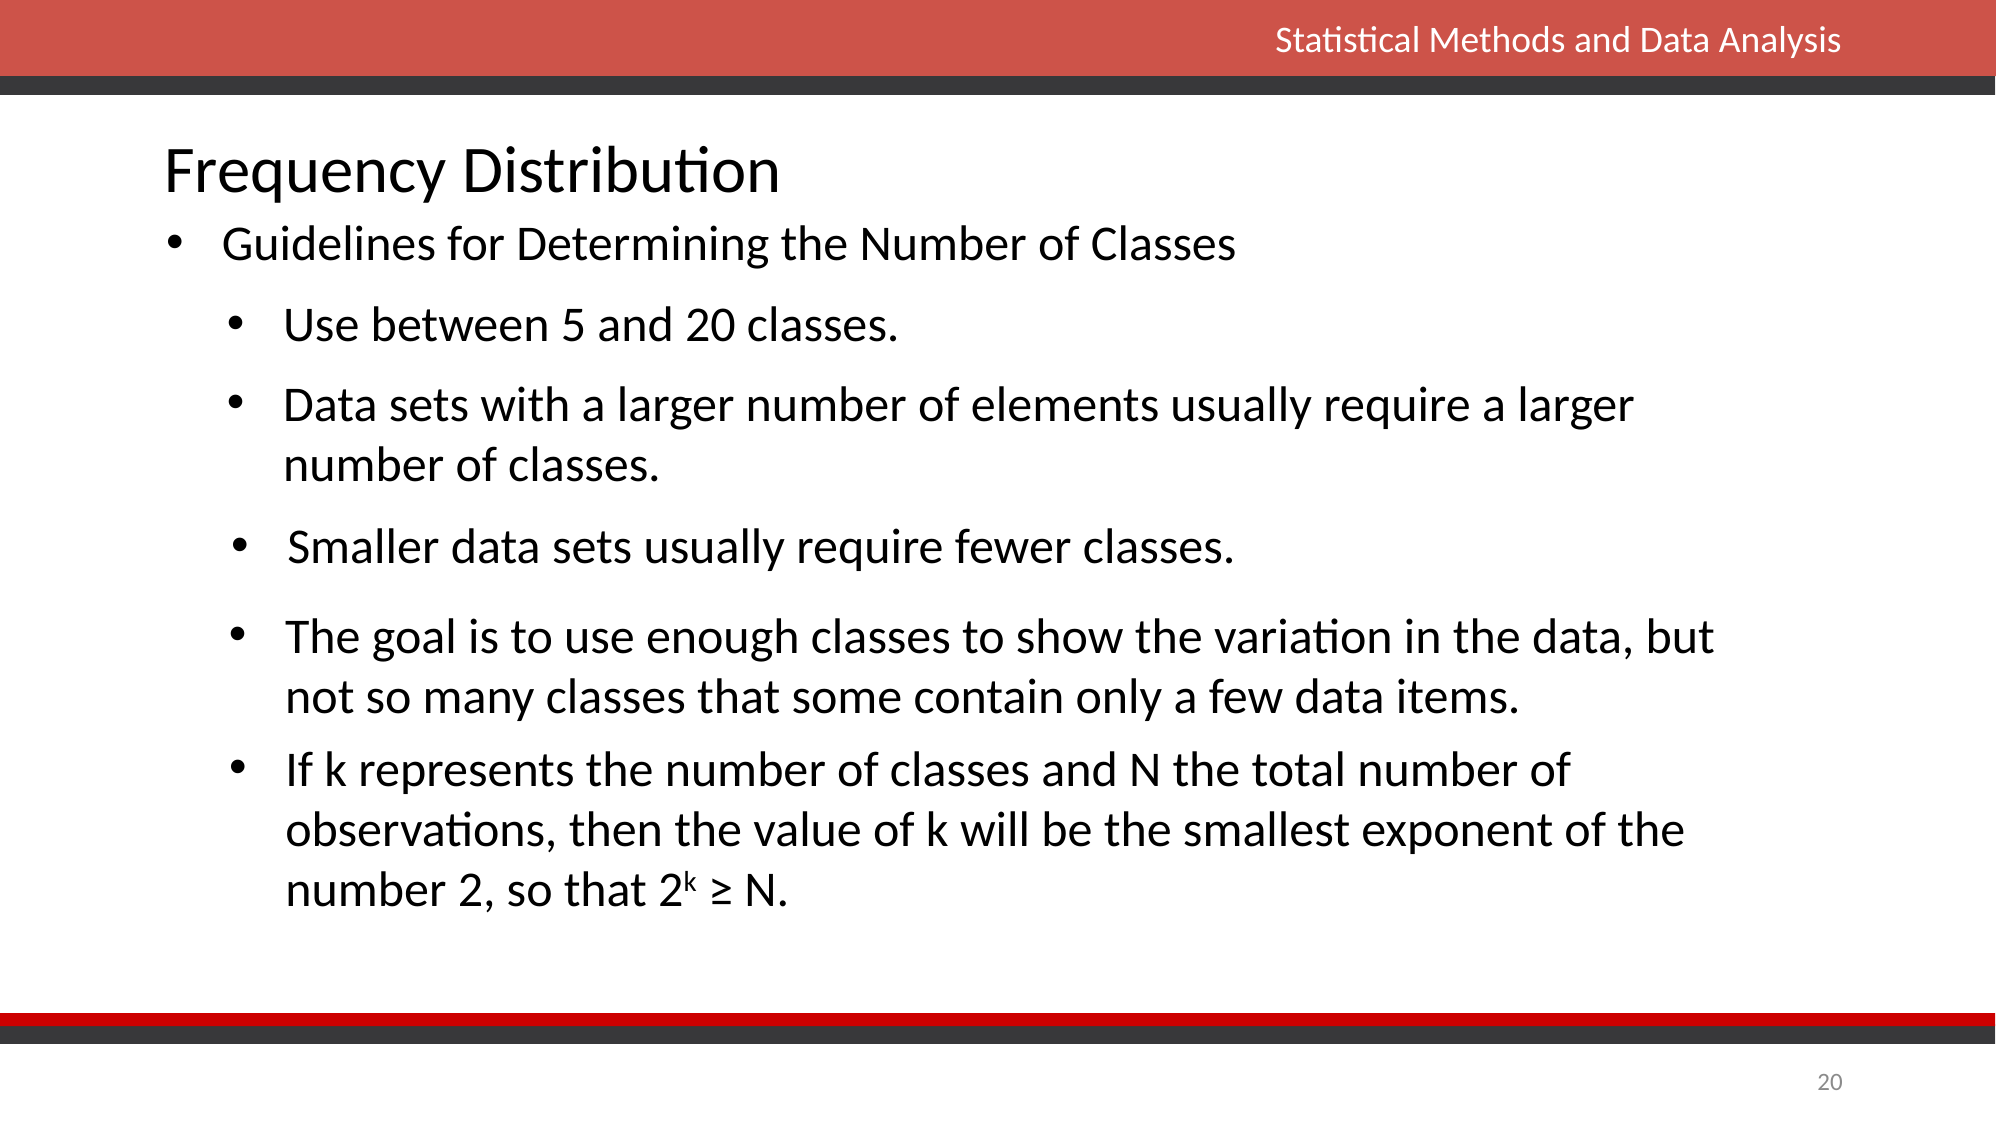

Frequency Distribution
Guidelines for Determining the Number of Classes
Use between 5 and 20 classes.
Data sets with a larger number of elements usually require a larger number of classes.
Smaller data sets usually require fewer classes.
The goal is to use enough classes to show the variation in the data, but not so many classes that some contain only a few data items.
If k represents the number of classes and N the total number of observations, then the value of k will be the smallest exponent of the number 2, so that 2k ≥ N.
20